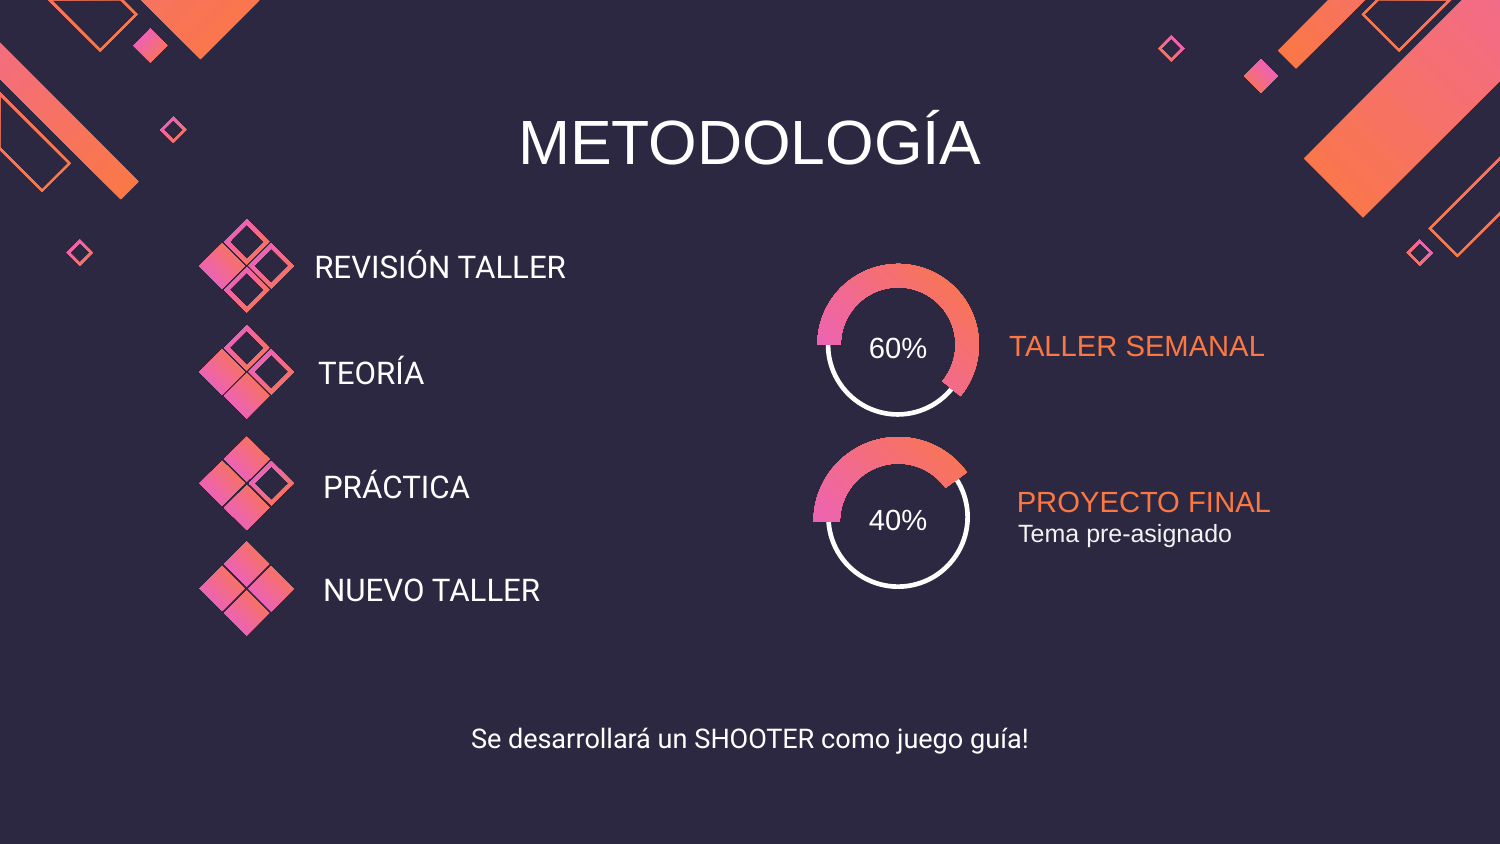

# METODOLOGÍA

REVISIÓN TALLER

60%
TALLER SEMANAL

TEORÍA

40%
PRÁCTICA
PROYECTO FINAL
Tema pre-asignado

NUEVO TALLER
Se desarrollará un SHOOTER como juego guía!